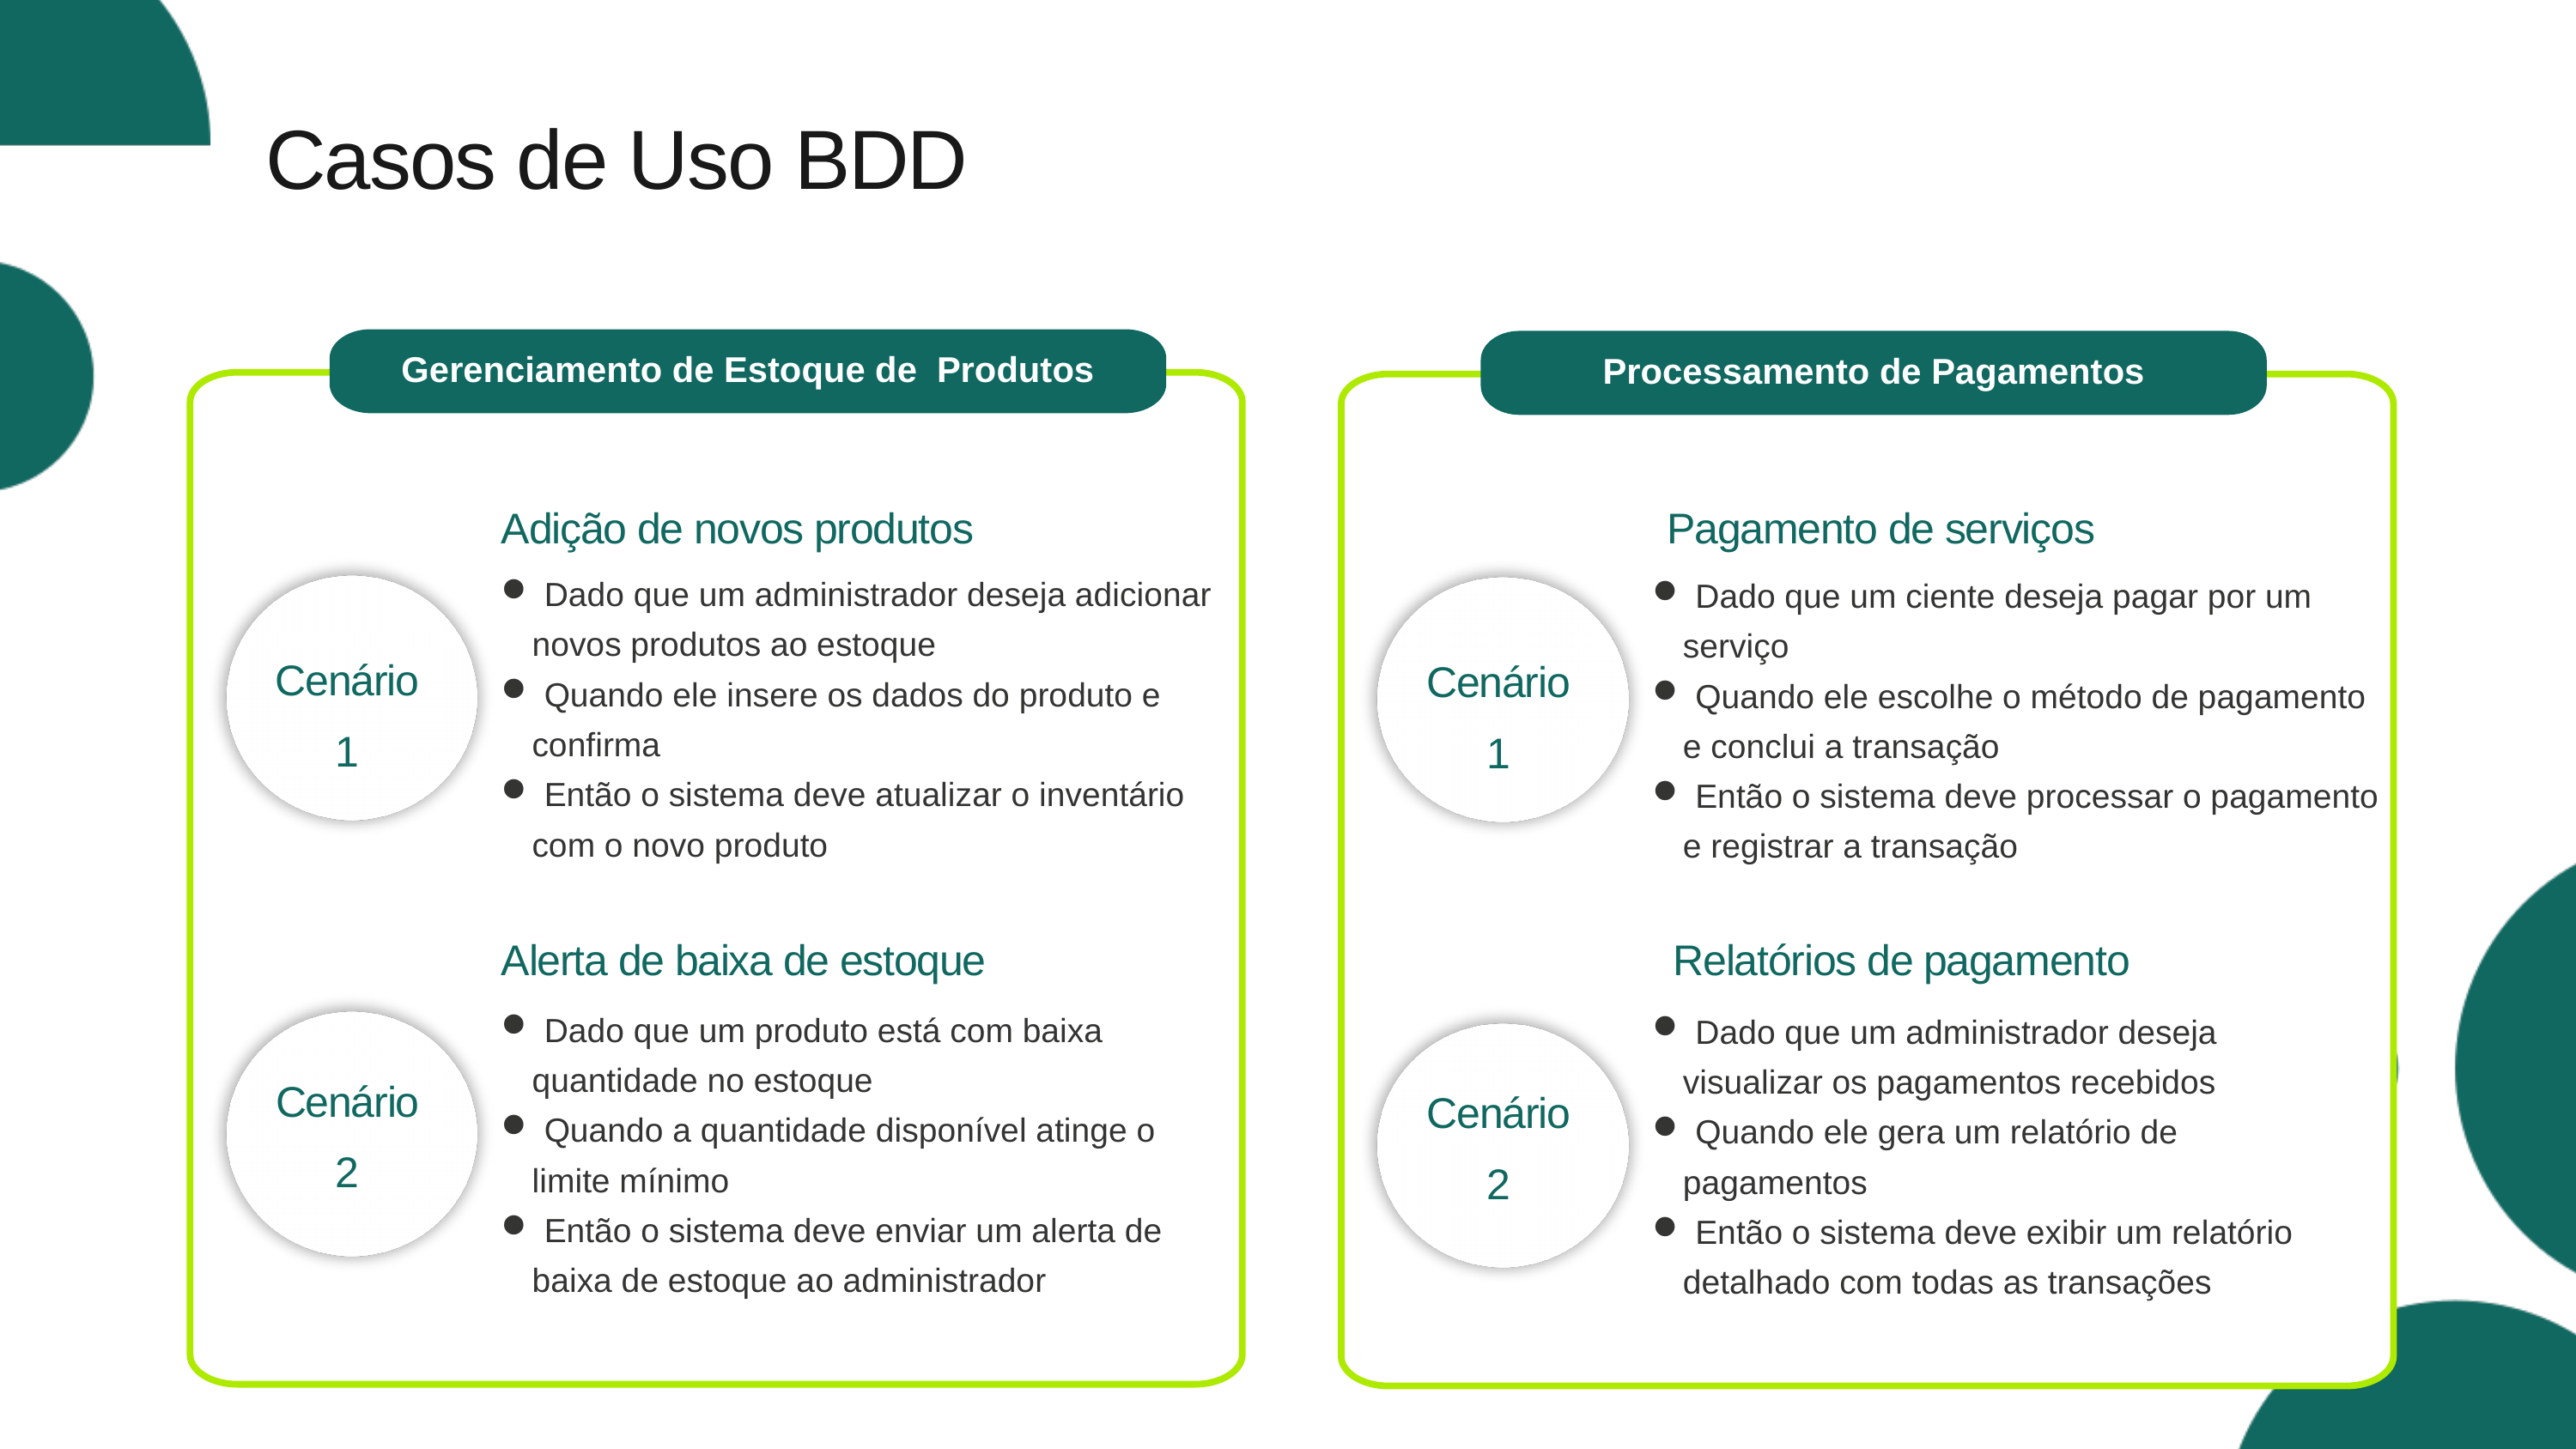

Casos de Uso BDD
Gerenciamento de Estoque de  Produtos

Processamento de Pagamentos

Adição de novos produtos
Pagamento de serviços

 Dado que um administrador deseja adicionar novos produtos ao estoque
 Quando ele insere os dados do produto e confirma
 Então o sistema deve atualizar o inventário com o novo produto
 Dado que um ciente deseja pagar por um serviço
 Quando ele escolhe o método de pagamento e conclui a transação
 Então o sistema deve processar o pagamento e registrar a transação
Cenário
1
Cenário
1

Alerta de baixa de estoque
Relatórios de pagamento

 Dado que um produto está com baixa quantidade no estoque
 Quando a quantidade disponível atinge o limite mínimo
 Então o sistema deve enviar um alerta de baixa de estoque ao administrador
 Dado que um administrador deseja visualizar os pagamentos recebidos
 Quando ele gera um relatório de pagamentos
 Então o sistema deve exibir um relatório detalhado com todas as transações

Cenário
2
Cenário
2